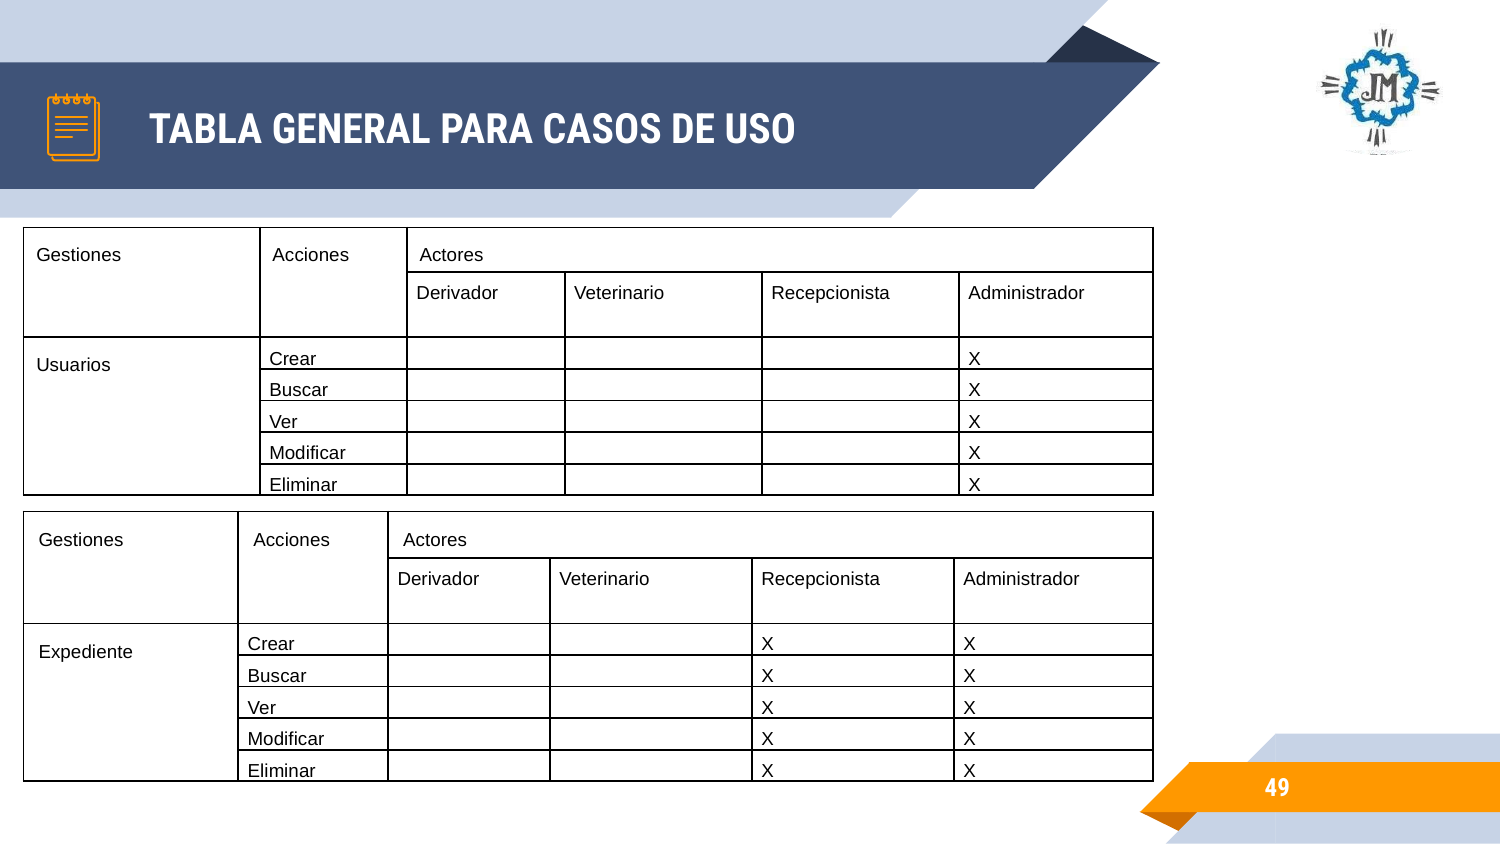

# TABLA GENERAL PARA CASOS DE USO
| Gestiones | Acciones | Actores |  |  |  |
| --- | --- | --- | --- | --- | --- |
|  |  | Derivador | Veterinario | Recepcionista | Administrador |
| Usuarios | Crear |  |  |  | X |
|  | Buscar |  |  |  | X |
|  | Ver |  |  |  | X |
|  | Modificar |  |  |  | X |
|  | Eliminar |  |  |  | X |
| Gestiones | Acciones | Actores |  |  |  |
| --- | --- | --- | --- | --- | --- |
|  |  | Derivador | Veterinario | Recepcionista | Administrador |
| Expediente | Crear |  |  | X | X |
|  | Buscar |  |  | X | X |
|  | Ver |  |  | X | X |
|  | Modificar |  |  | X | X |
|  | Eliminar |  |  | X | X |
49